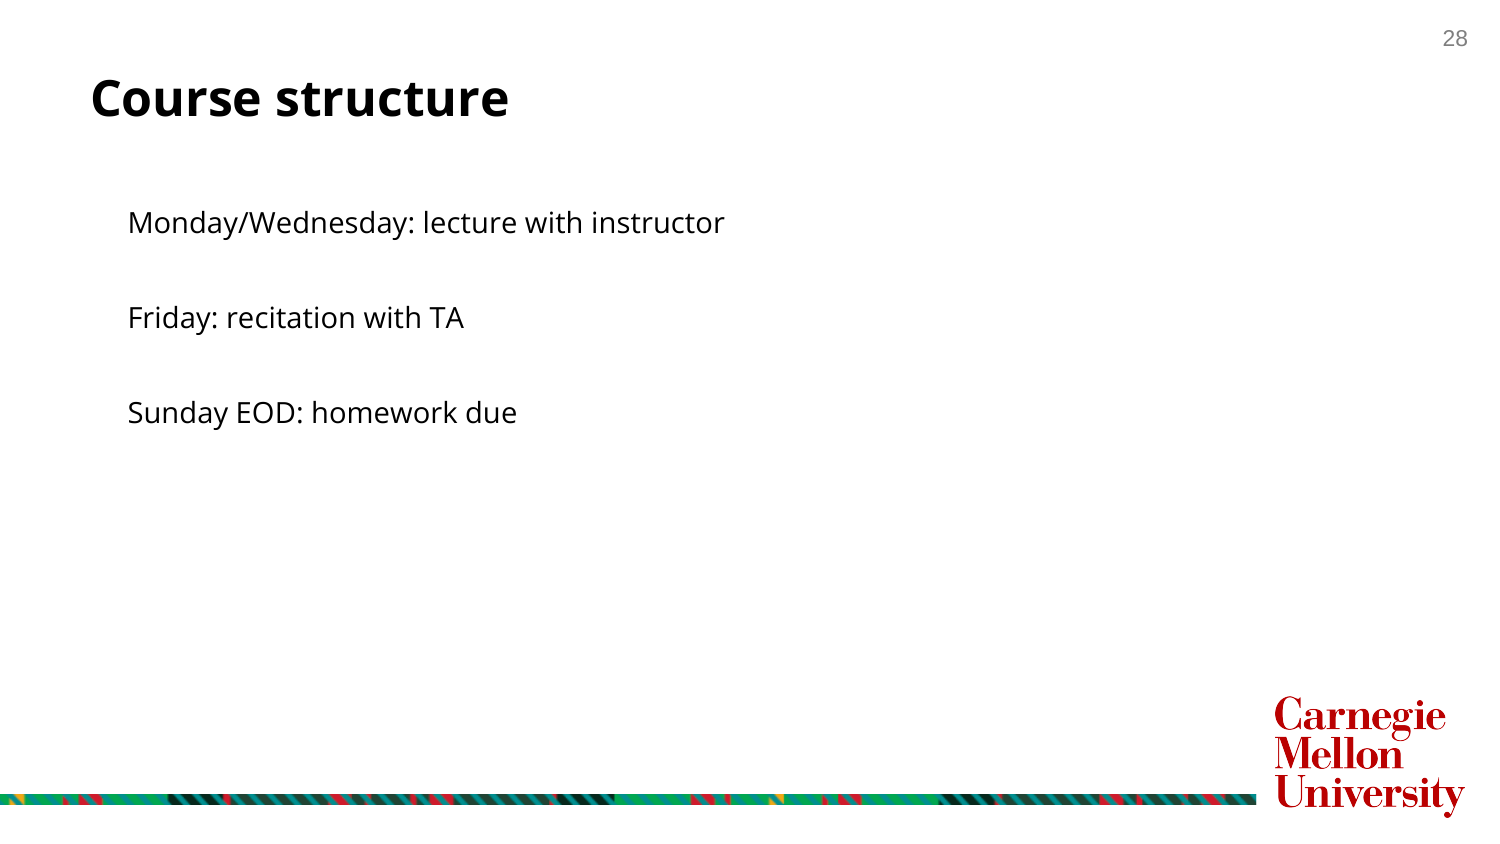

# Course structure
Monday/Wednesday: lecture with instructor

Friday: recitation with TA

Sunday EOD: homework due